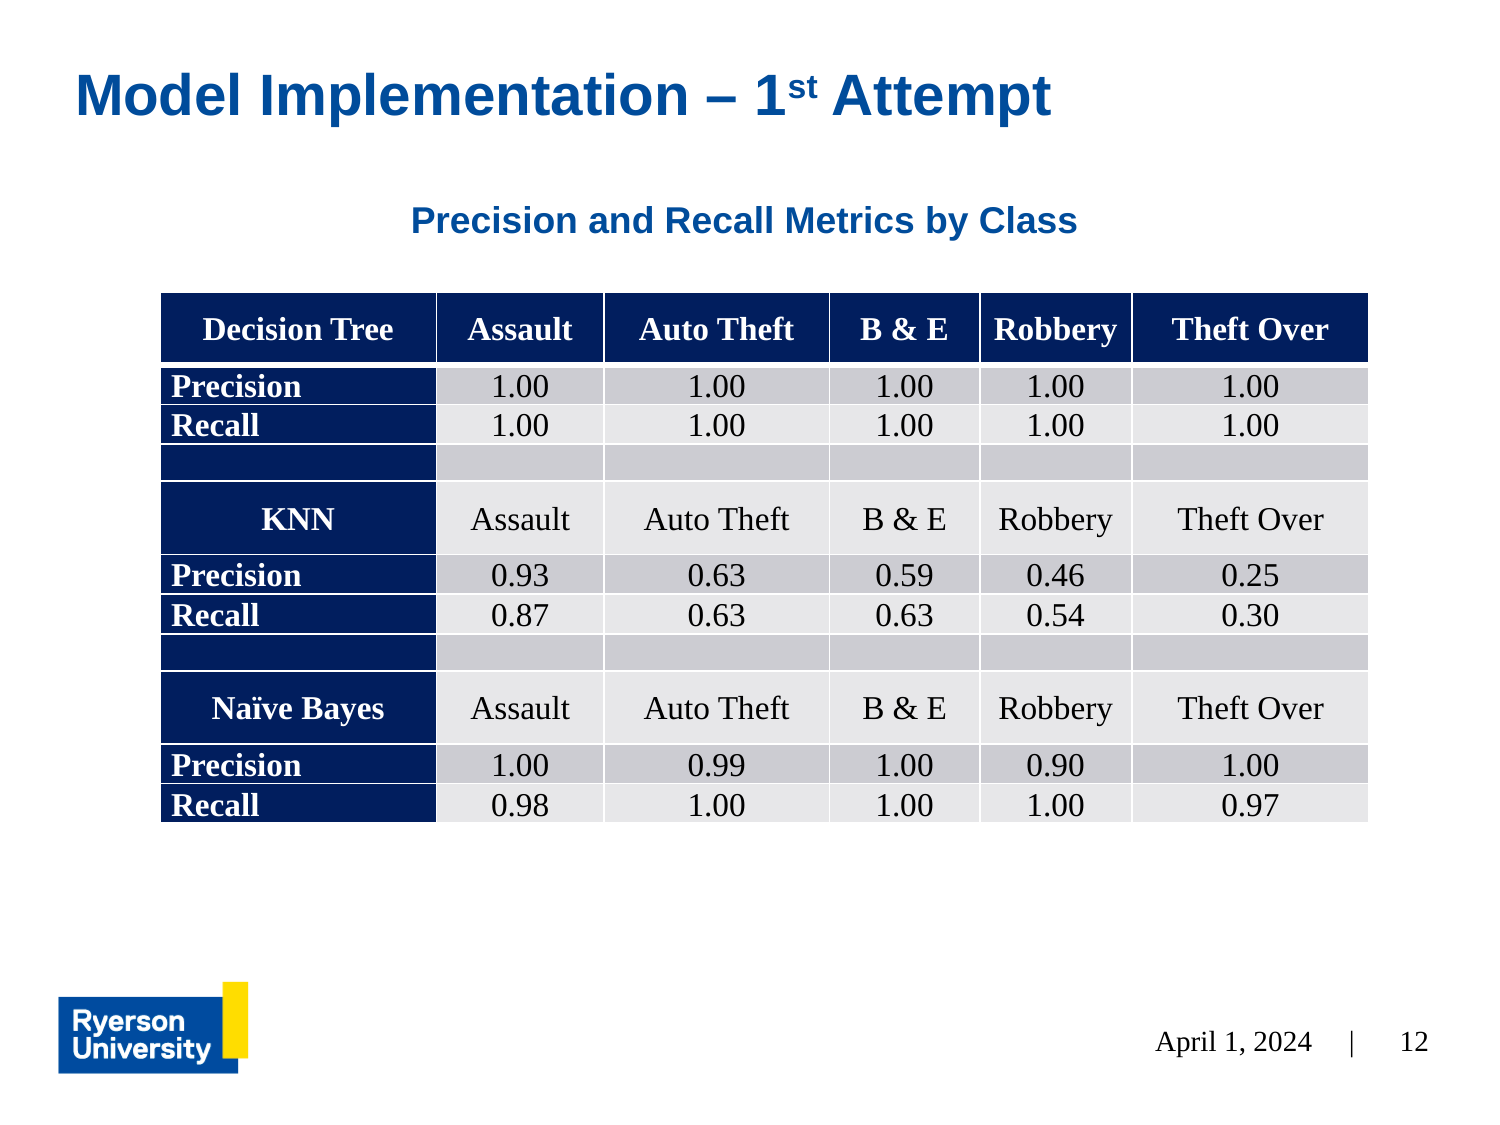

# Model Implementation – 1st Attempt
Precision and Recall Metrics by Class
| Decision Tree | Assault | Auto Theft | B & E | Robbery | Theft Over |
| --- | --- | --- | --- | --- | --- |
| Precision | 1.00 | 1.00 | 1.00 | 1.00 | 1.00 |
| Recall | 1.00 | 1.00 | 1.00 | 1.00 | 1.00 |
|  |  |  |  |  |  |
| KNN | Assault | Auto Theft | B & E | Robbery | Theft Over |
| Precision | 0.93 | 0.63 | 0.59 | 0.46 | 0.25 |
| Recall | 0.87 | 0.63 | 0.63 | 0.54 | 0.30 |
|  |  |  |  |  |  |
| Naïve Bayes | Assault | Auto Theft | B & E | Robbery | Theft Over |
| Precision | 1.00 | 0.99 | 1.00 | 0.90 | 1.00 |
| Recall | 0.98 | 1.00 | 1.00 | 1.00 | 0.97 |
12
April 1, 2024     |